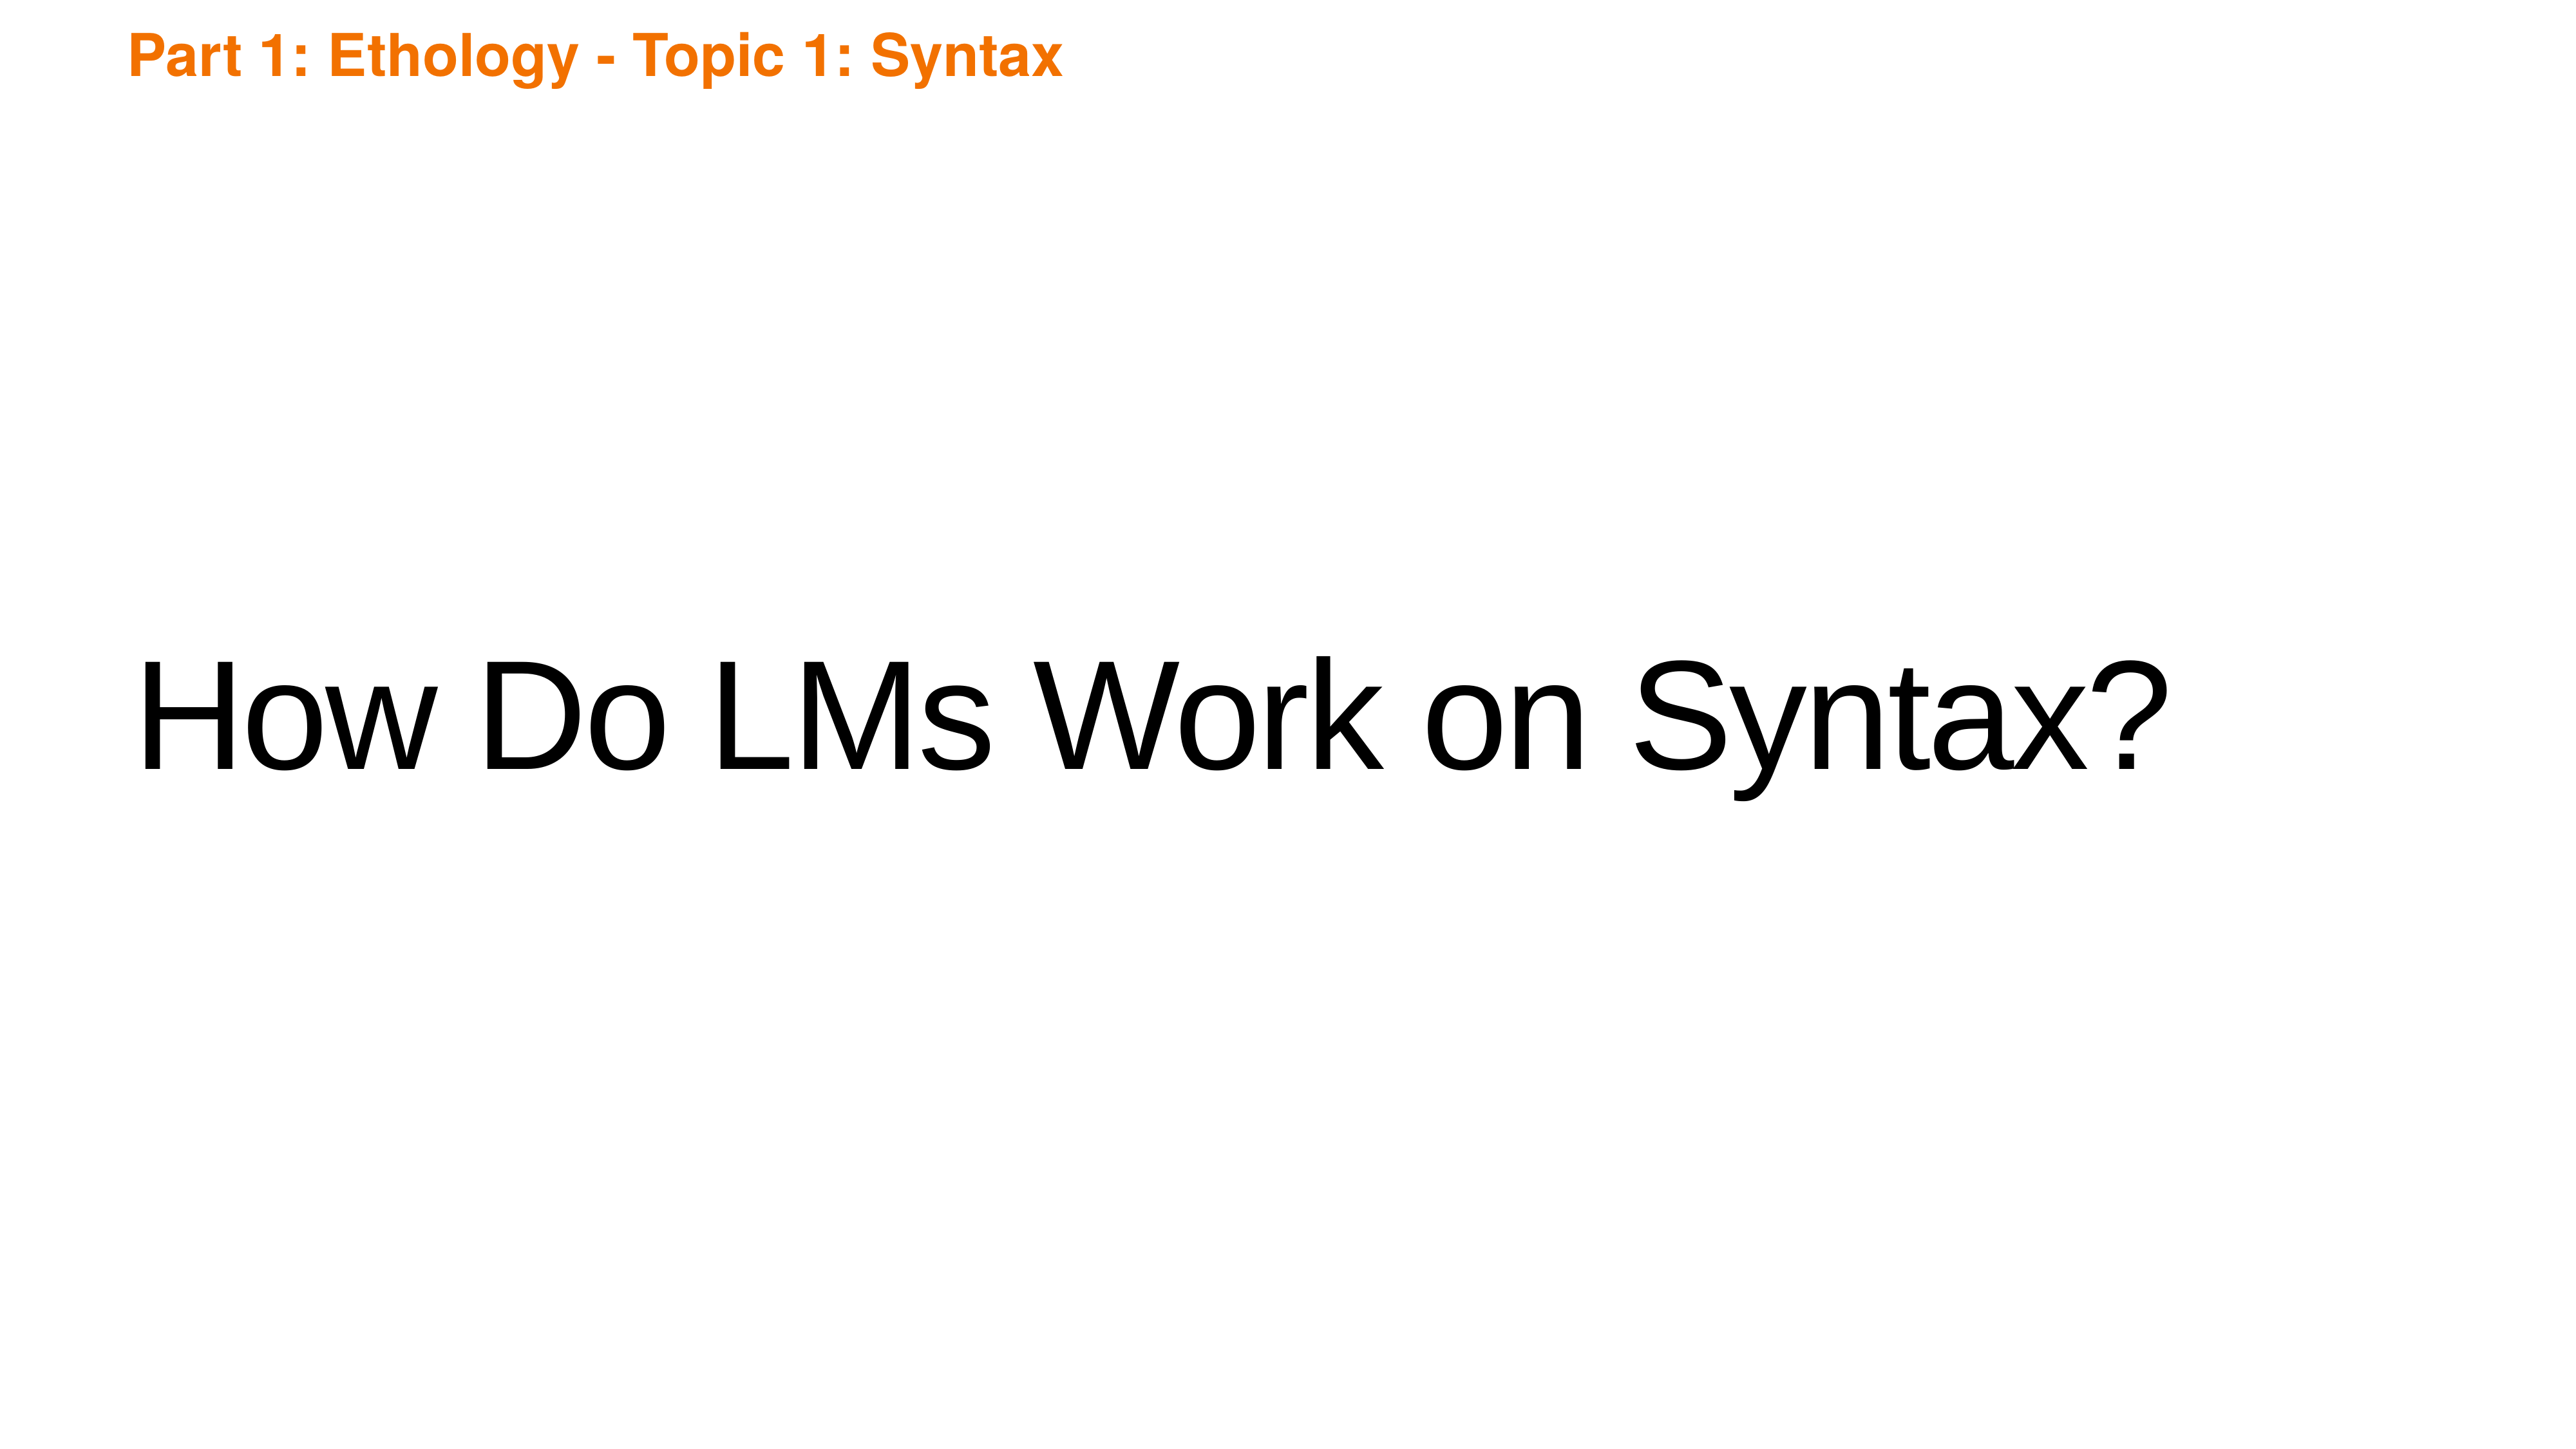

Part 1: Ethology - Topic 1: Syntax
# How Do LMs Work on Syntax?